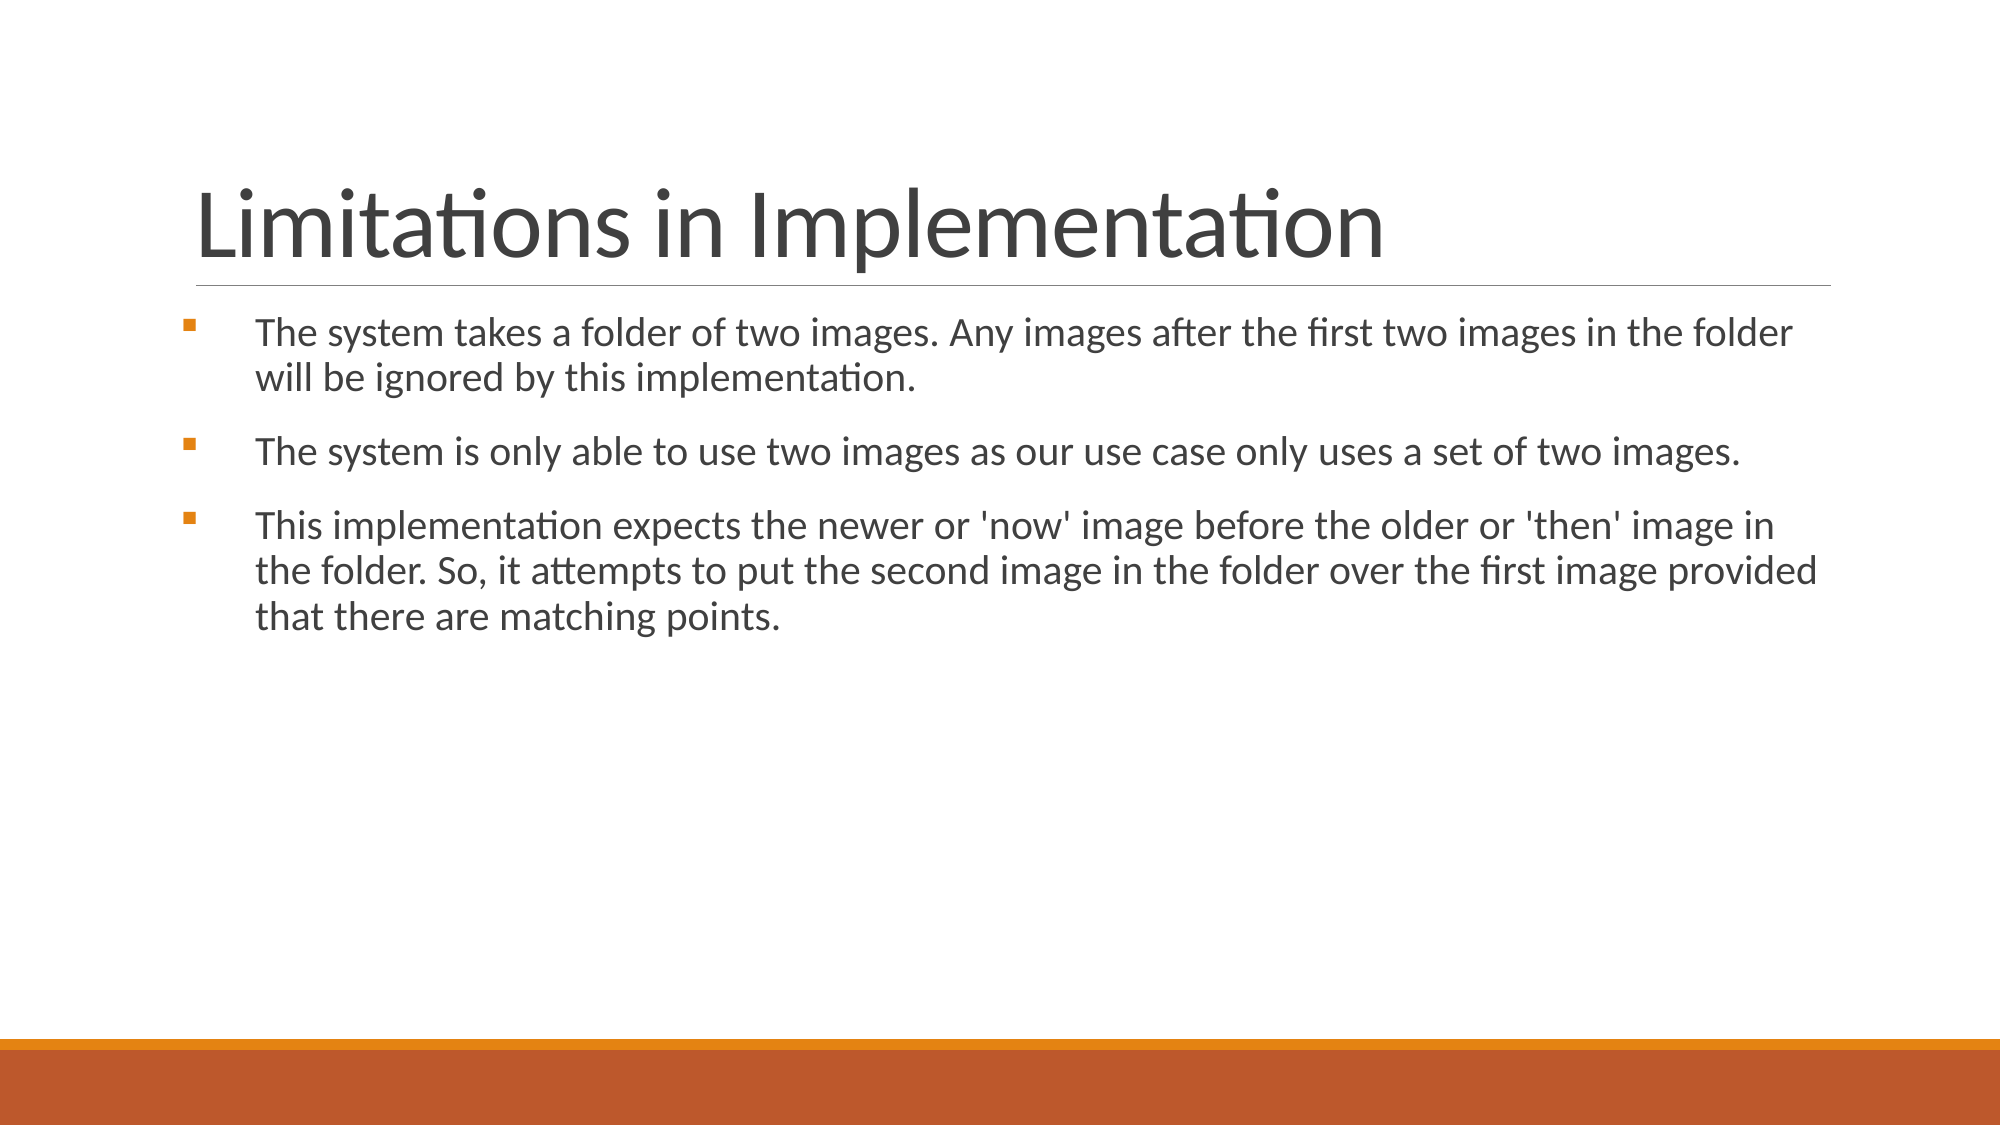

# Limitations in Implementation
The system takes a folder of two images. Any images after the first two images in the folder will be ignored by this implementation.
The system is only able to use two images as our use case only uses a set of two images.
This implementation expects the newer or 'now' image before the older or 'then' image in the folder. So, it attempts to put the second image in the folder over the first image provided that there are matching points.